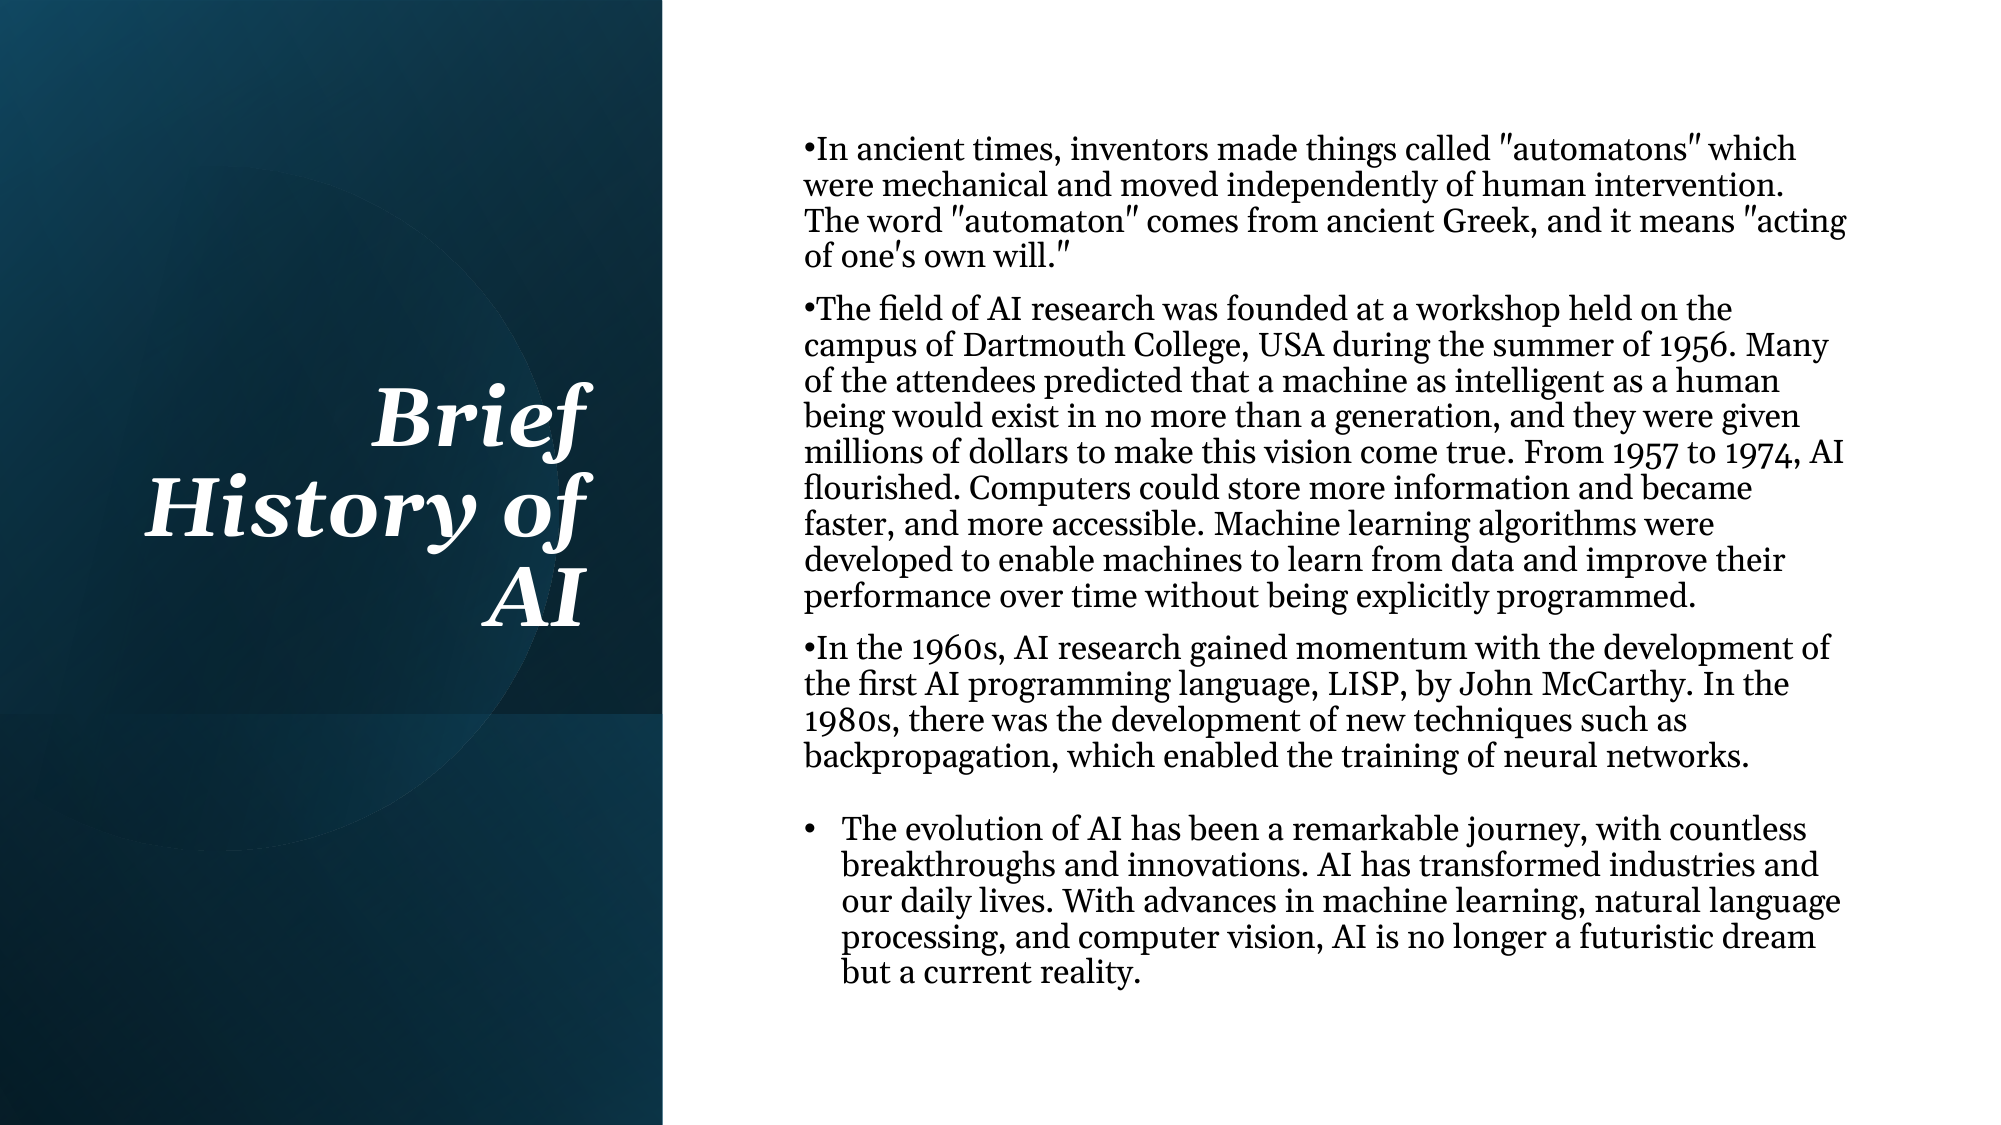

# Brief History of AI
In ancient times, inventors made things called "automatons" which were mechanical and moved independently of human intervention. The word "automaton" comes from ancient Greek, and it means "acting of one's own will."
The field of AI research was founded at a workshop held on the campus of Dartmouth College, USA during the summer of 1956. Many of the attendees predicted that a machine as intelligent as a human being would exist in no more than a generation, and they were given millions of dollars to make this vision come true. From 1957 to 1974, AI flourished. Computers could store more information and became faster, and more accessible. Machine learning algorithms were developed to enable machines to learn from data and improve their performance over time without being explicitly programmed.
In the 1960s, AI research gained momentum with the development of the first AI programming language, LISP, by John McCarthy. In the 1980s, there was the development of new techniques such as backpropagation, which enabled the training of neural networks.
The evolution of AI has been a remarkable journey, with countless breakthroughs and innovations. AI has transformed industries and our daily lives. With advances in machine learning, natural language processing, and computer vision, AI is no longer a futuristic dream but a current reality.